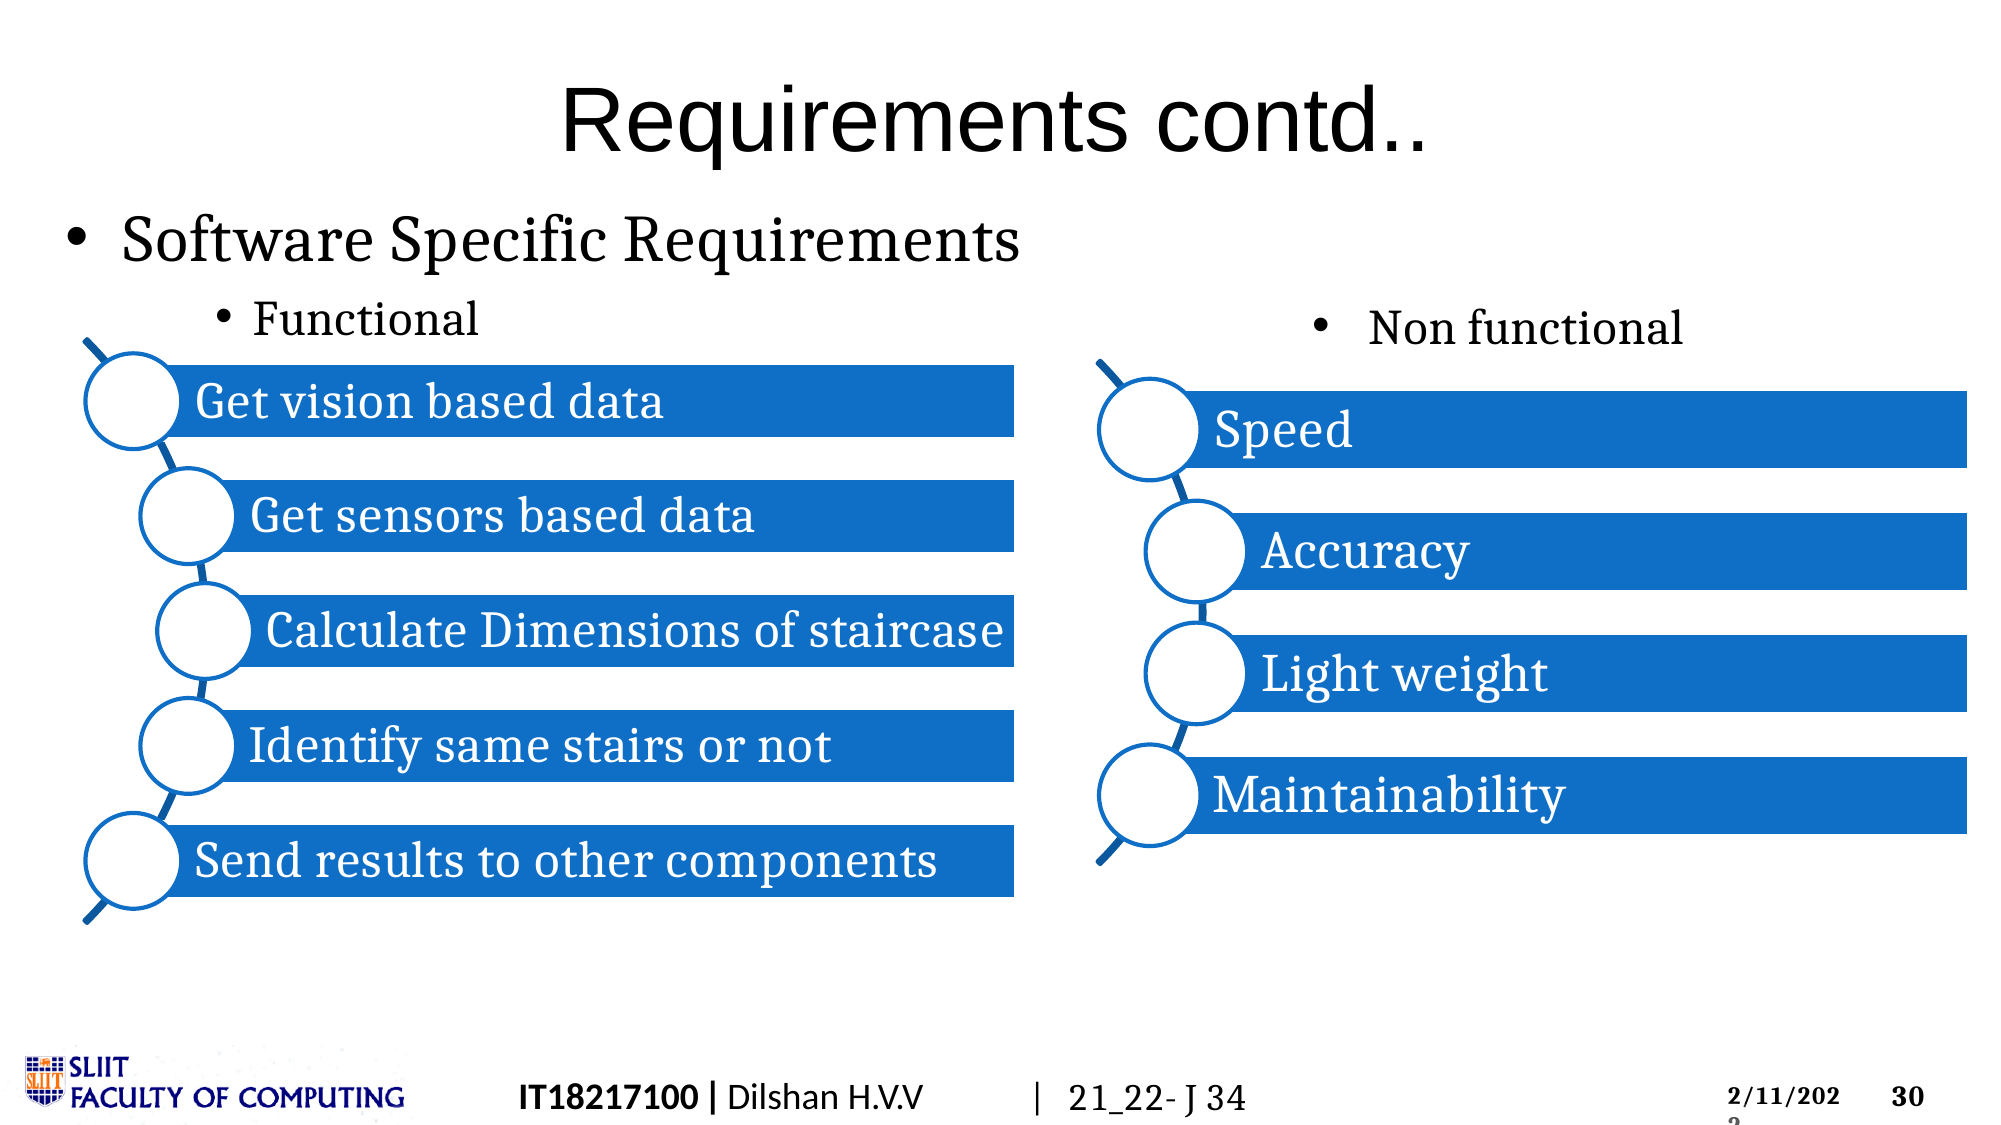

# Requirements contd..
Software Specific Requirements
Functional

Non functional
Get vision based data
Get sensors based data
Calculate Dimensions of staircase
Identify same stairs or not
Send results to other components
Speed
Accuracy
Light weight
Maintainability
IT18217100 | Dilshan H.V.V